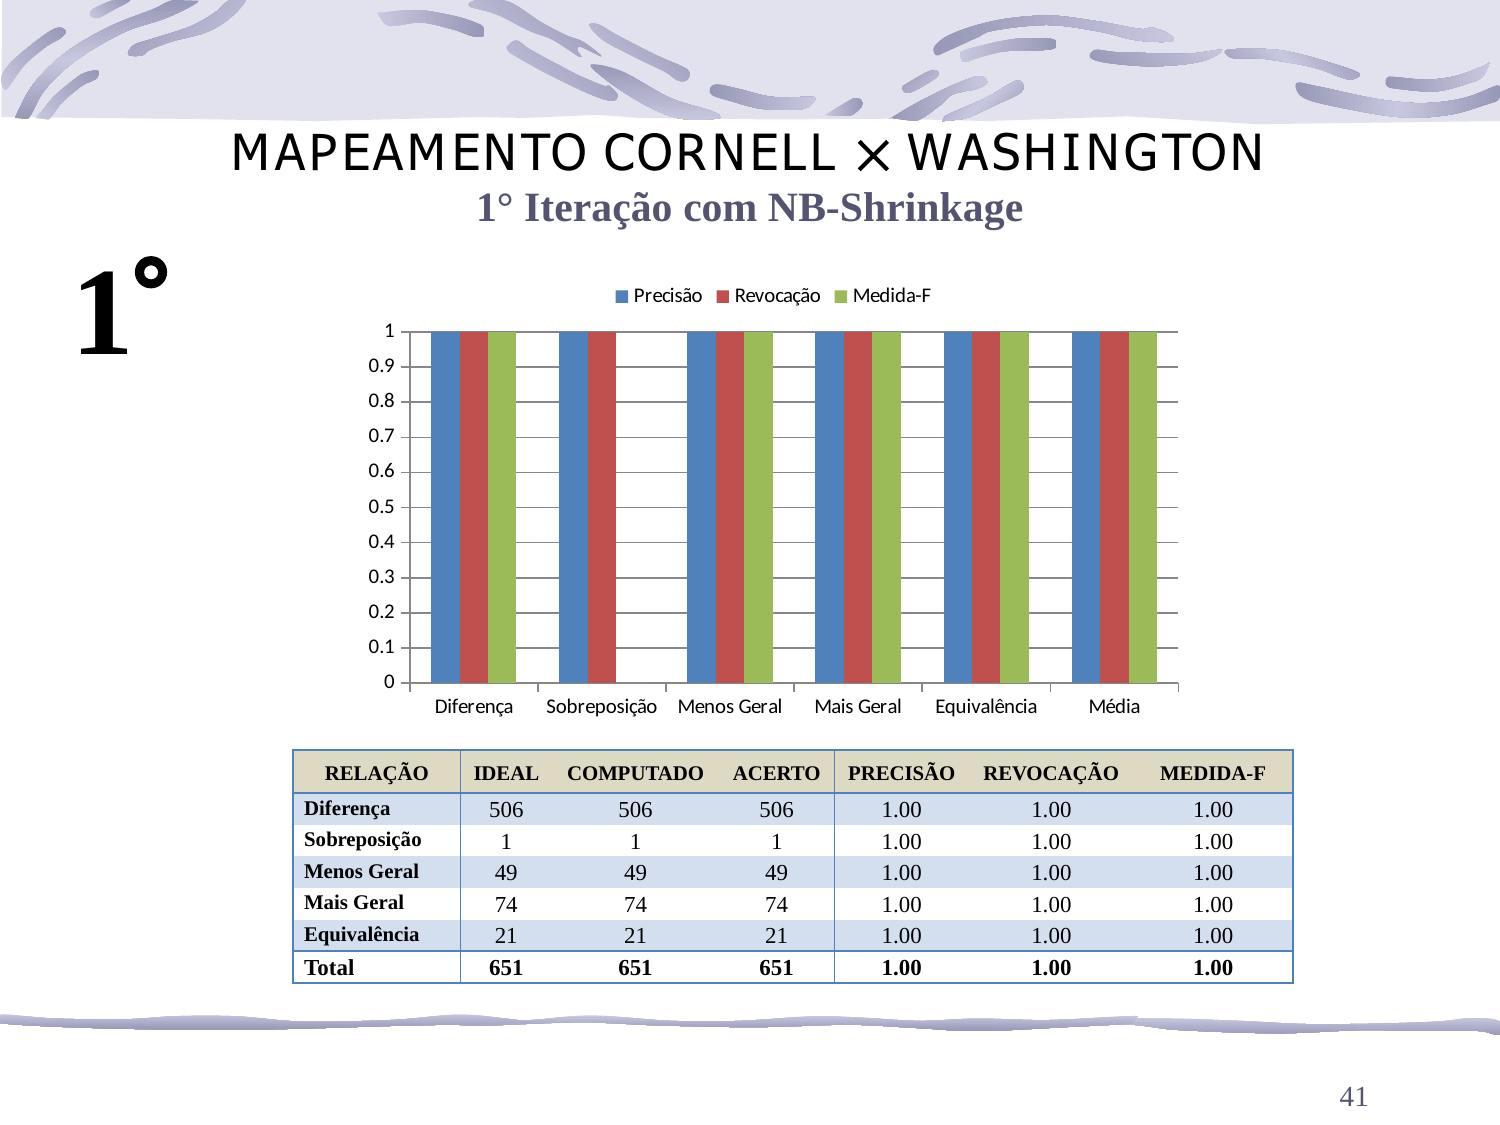

MAPEAMENTO CORNELL × WASHINGTON
1° Iteração com NB-Shrinkage

1°

### Chart

| Category | Precisão | Revocação | Medida-F |
|---|---|---|---|
| Diferença | 1.0 | 1.0 | 1.0 |
| Sobreposição | 1.0 | 1.0 | 0.0 |
| Menos Geral | 1.0 | 1.0 | 1.0 |
| Mais Geral | 1.0 | 1.0 | 1.0 |
| Equivalência | 1.0 | 1.0 | 1.0 |
| Média | 1.0 | 1.0 | 1.0 |
| RELAÇÃO | IDEAL | COMPUTADO | ACERTO | PRECISÃO | REVOCAÇÃO | MEDIDA-F |
| --- | --- | --- | --- | --- | --- | --- |
| Diferença | 506 | 506 | 506 | 1.00 | 1.00 | 1.00 |
| Sobreposição | 1 | 1 | 1 | 1.00 | 1.00 | 1.00 |
| Menos Geral | 49 | 49 | 49 | 1.00 | 1.00 | 1.00 |
| Mais Geral | 74 | 74 | 74 | 1.00 | 1.00 | 1.00 |
| Equivalência | 21 | 21 | 21 | 1.00 | 1.00 | 1.00 |
| Total | 651 | 651 | 651 | 1.00 | 1.00 | 1.00 |
41